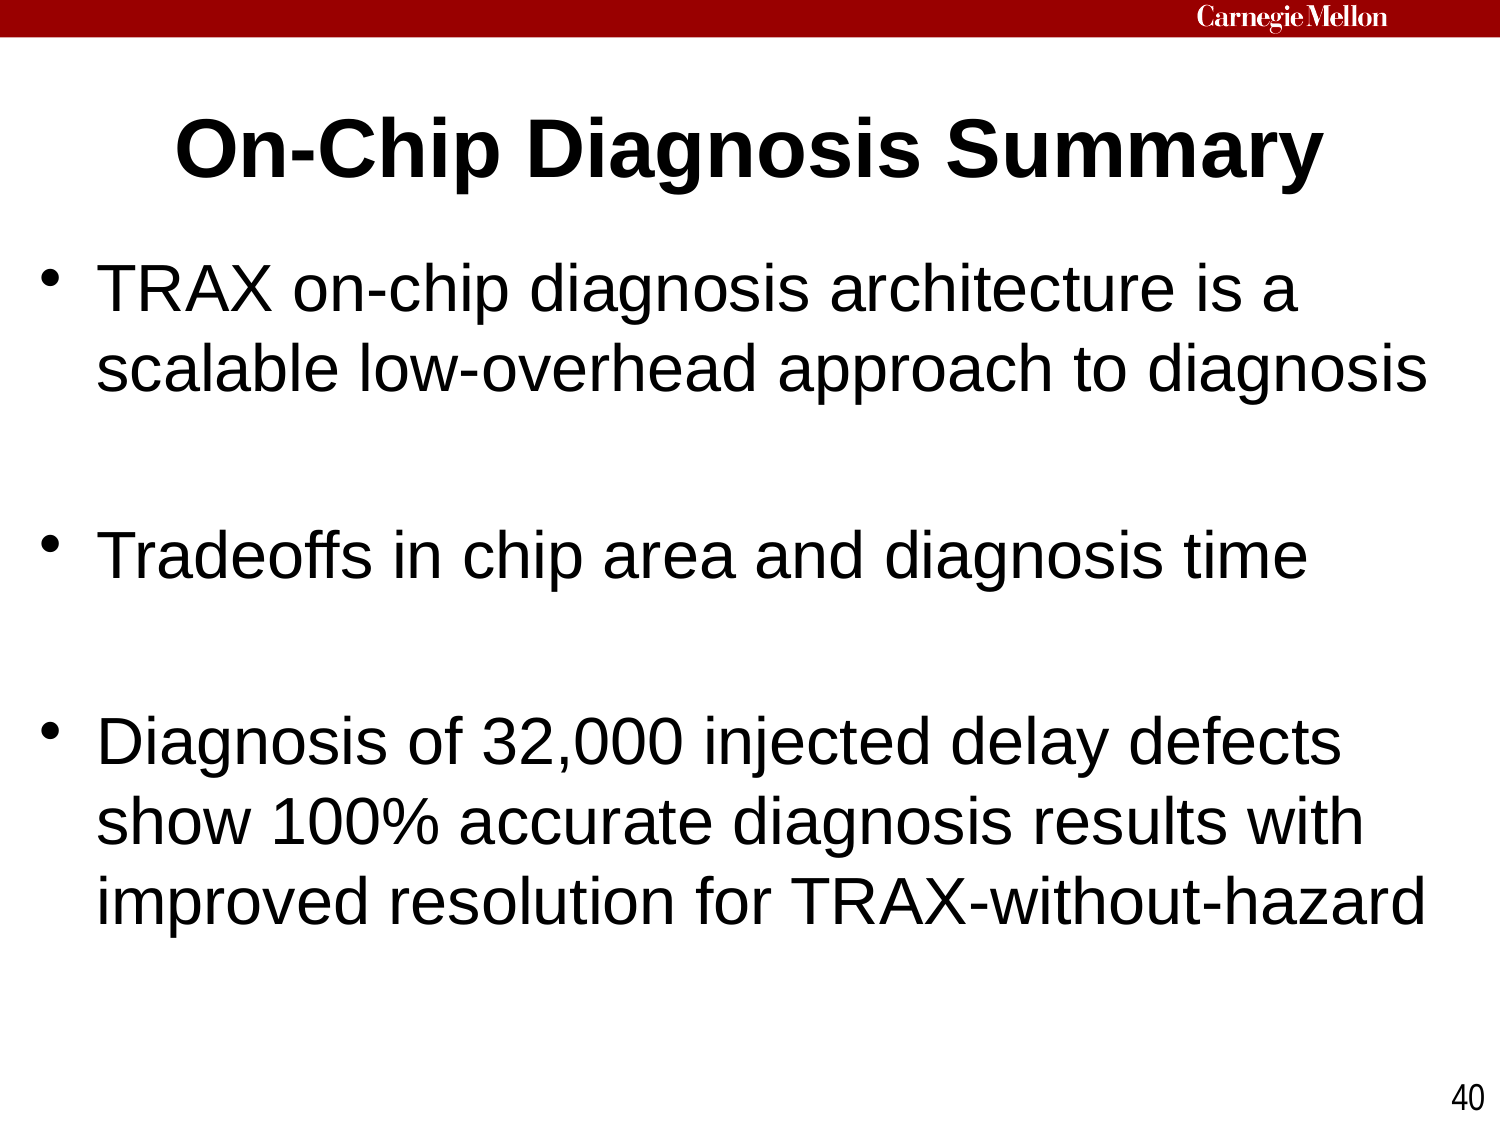

# On-Chip Diagnosis Summary
TRAX on-chip diagnosis architecture is a scalable low-overhead approach to diagnosis

Tradeoffs in chip area and diagnosis time

Diagnosis of 32,000 injected delay defects show 100% accurate diagnosis results with improved resolution for TRAX-without-hazard
40